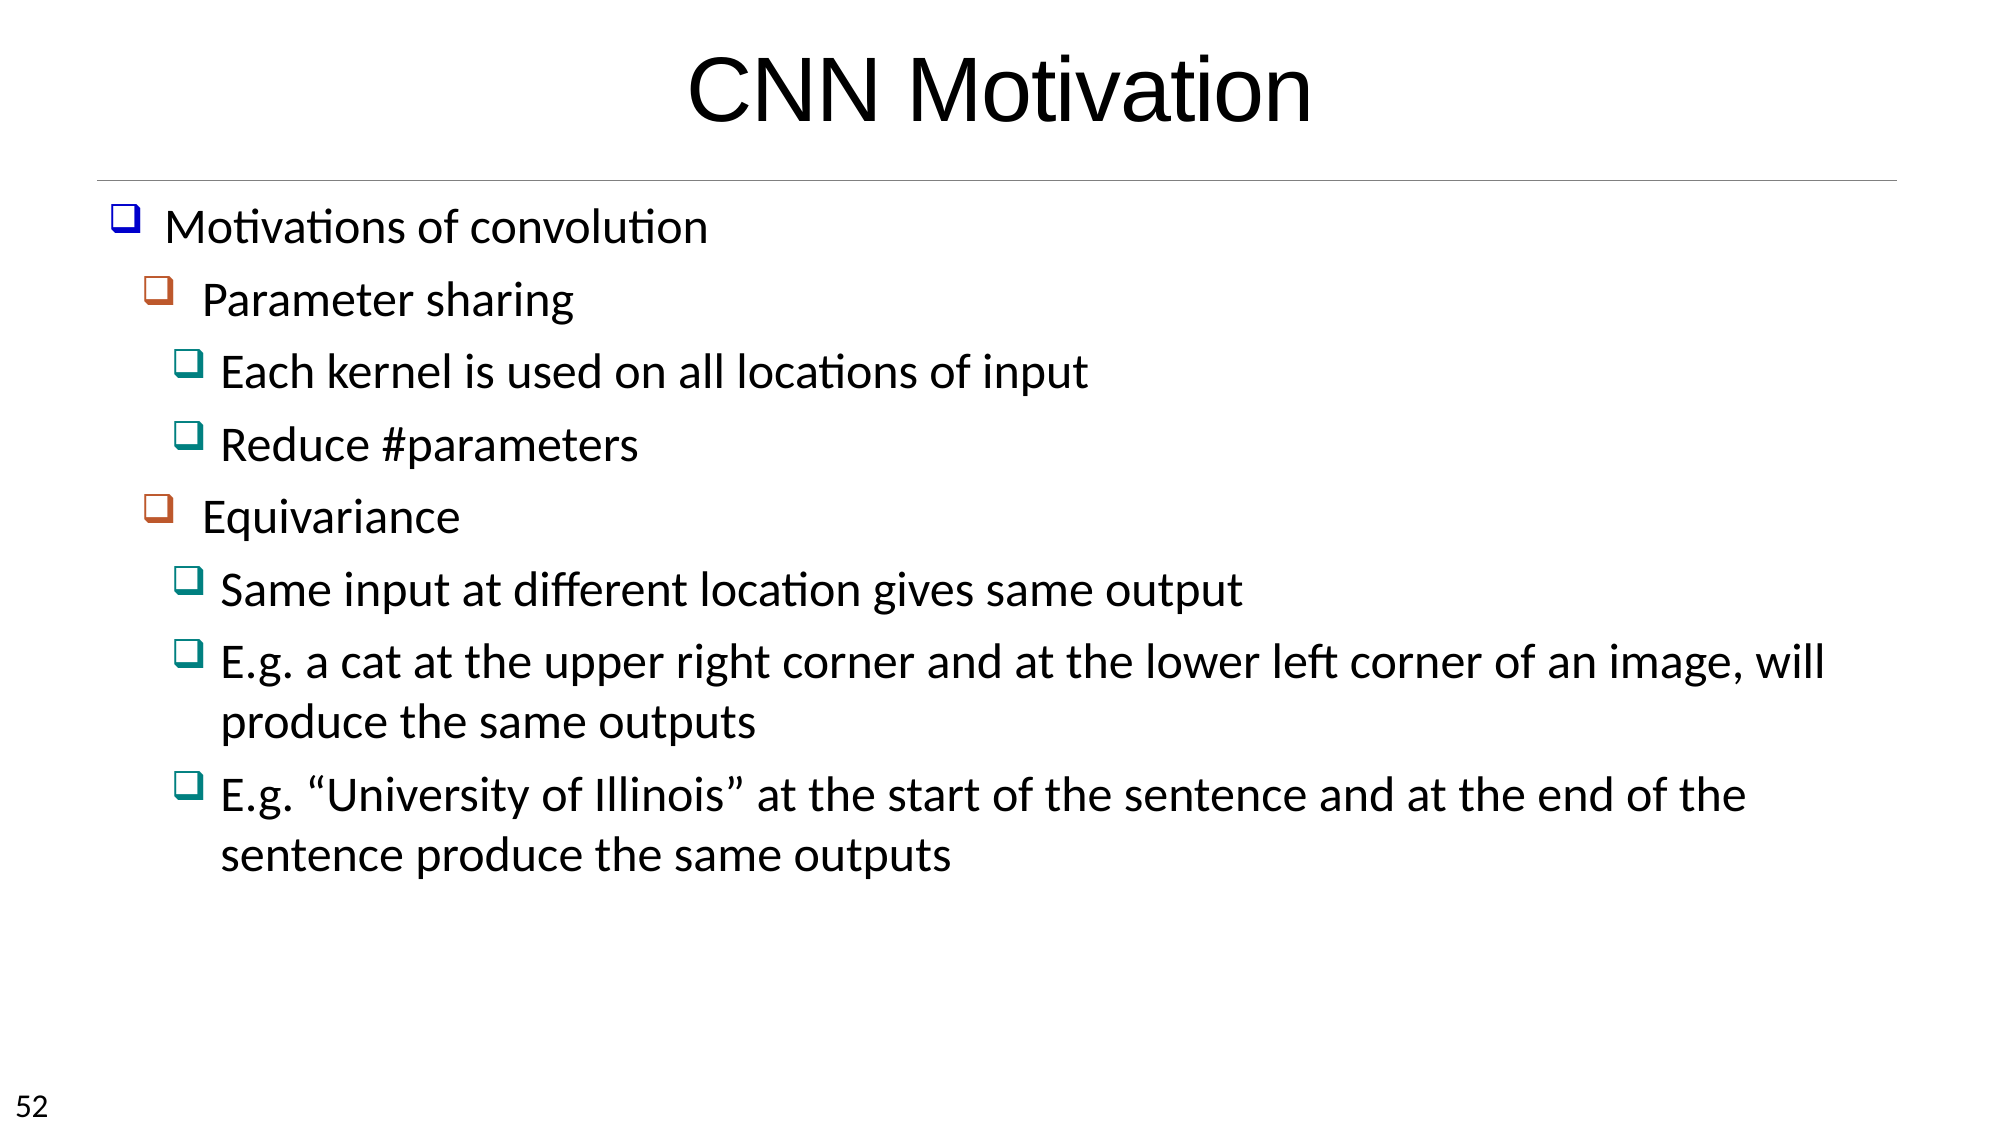

CNN Motivation
Motivations of convolution
Parameter sharing
Each kernel is used on all locations of input
Reduce #parameters
Equivariance
Same input at different location gives same output
E.g. a cat at the upper right corner and at the lower left corner of an image, will produce the same outputs
E.g. “University of Illinois” at the start of the sentence and at the end of the sentence produce the same outputs